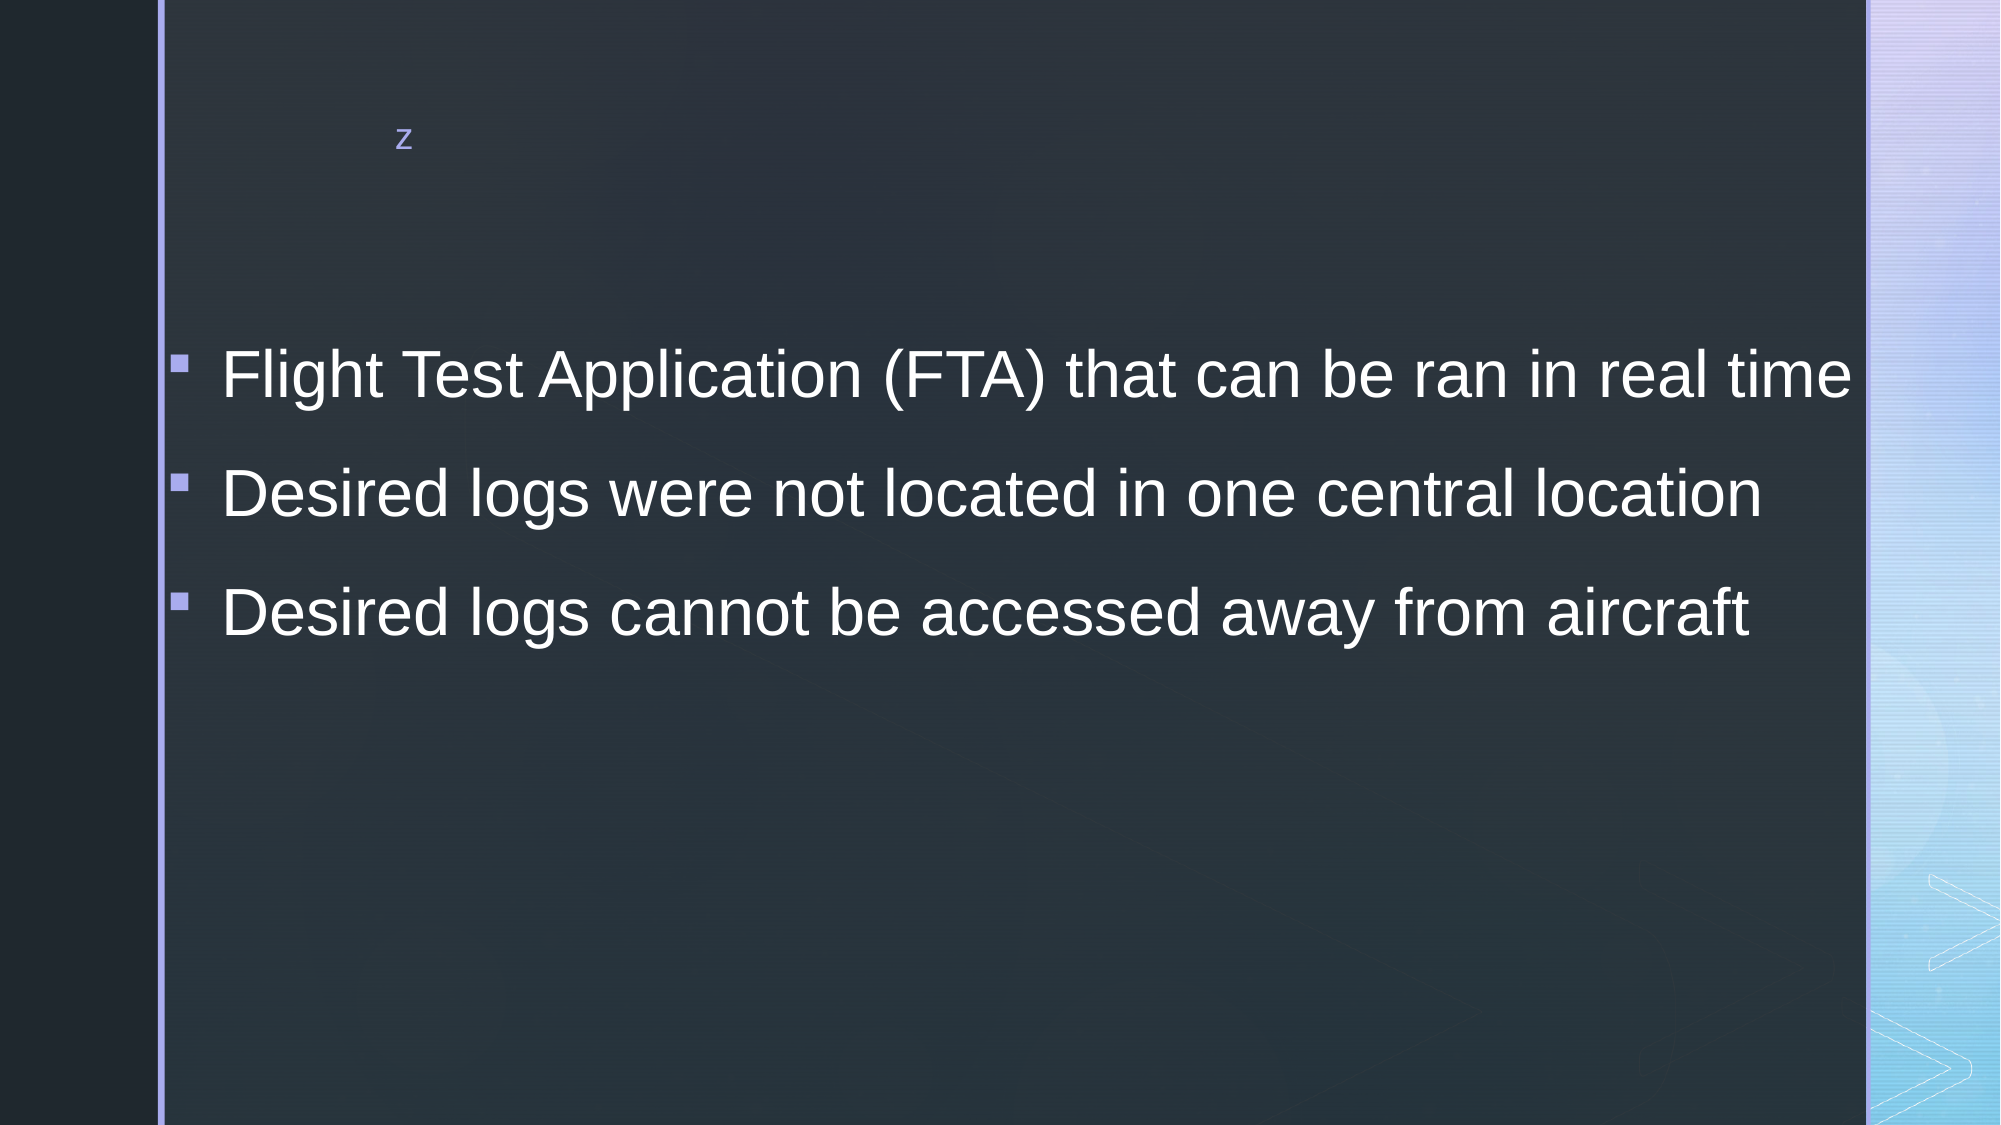

Flight Test Application (FTA) that can be ran in real time
Desired logs were not located in one central location
Desired logs cannot be accessed away from aircraft